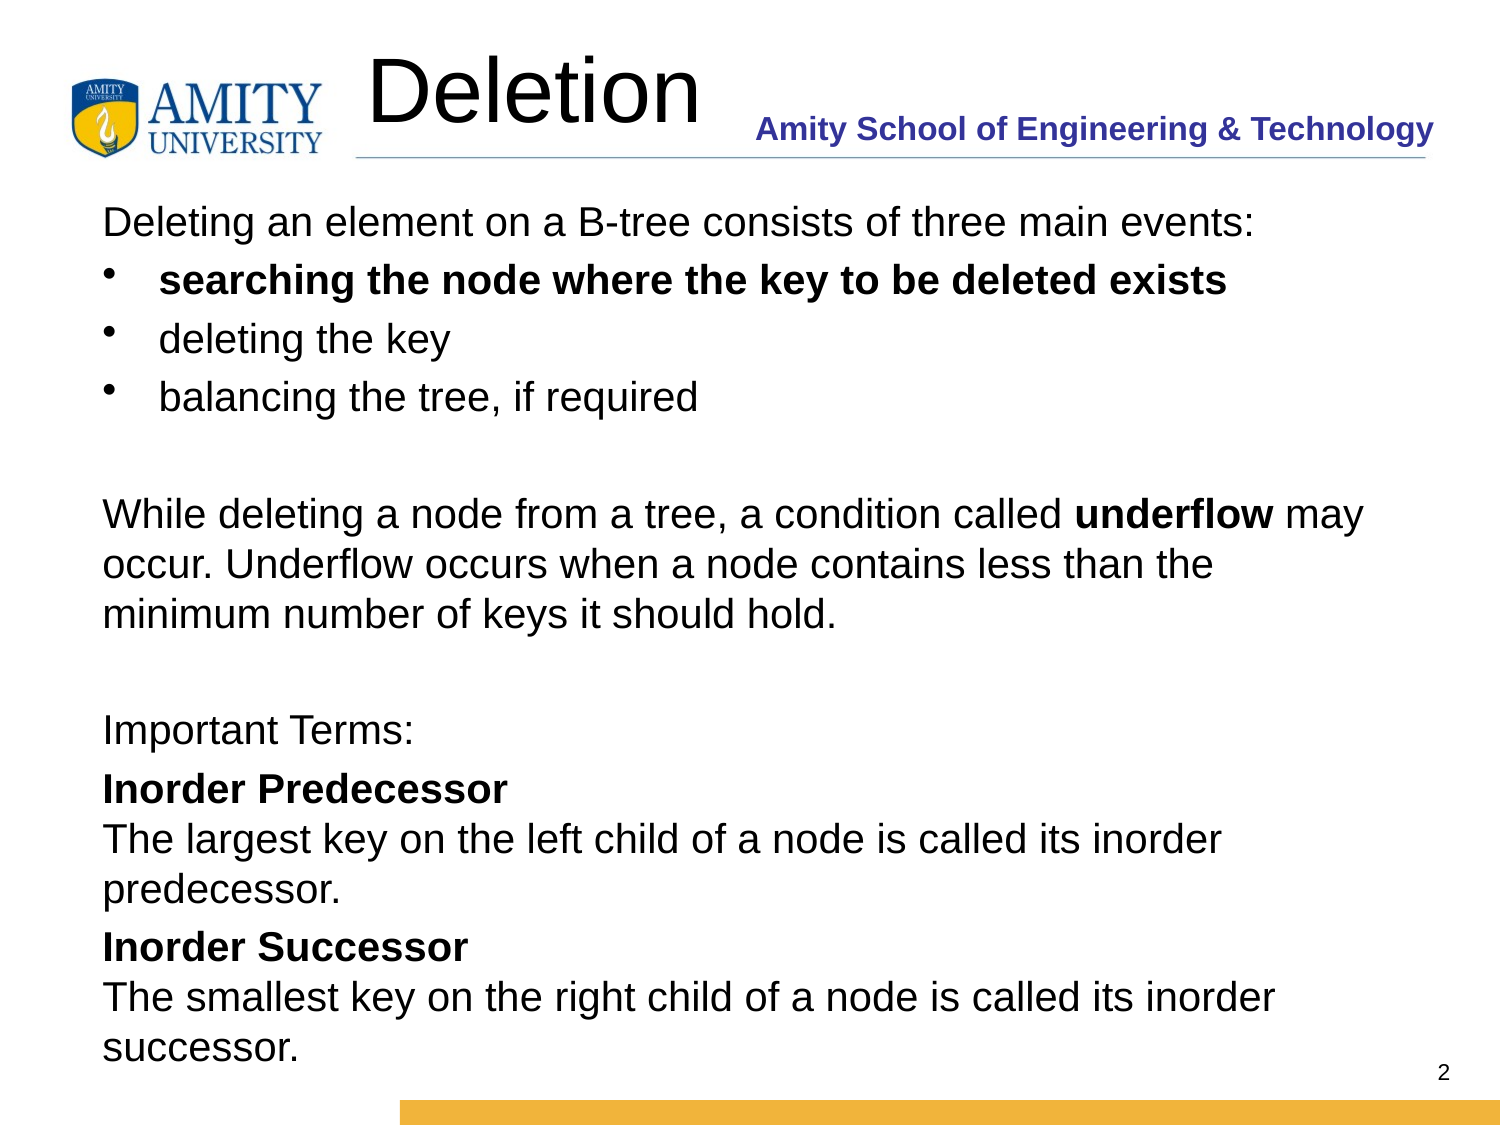

# Deletion
Deleting an element on a B-tree consists of three main events:
searching the node where the key to be deleted exists
deleting the key
balancing the tree, if required

While deleting a node from a tree, a condition called underflow may occur. Underflow occurs when a node contains less than the minimum number of keys it should hold.

Important Terms:
Inorder Predecessor
The largest key on the left child of a node is called its inorder predecessor.
Inorder Successor
The smallest key on the right child of a node is called its inorder successor.

2